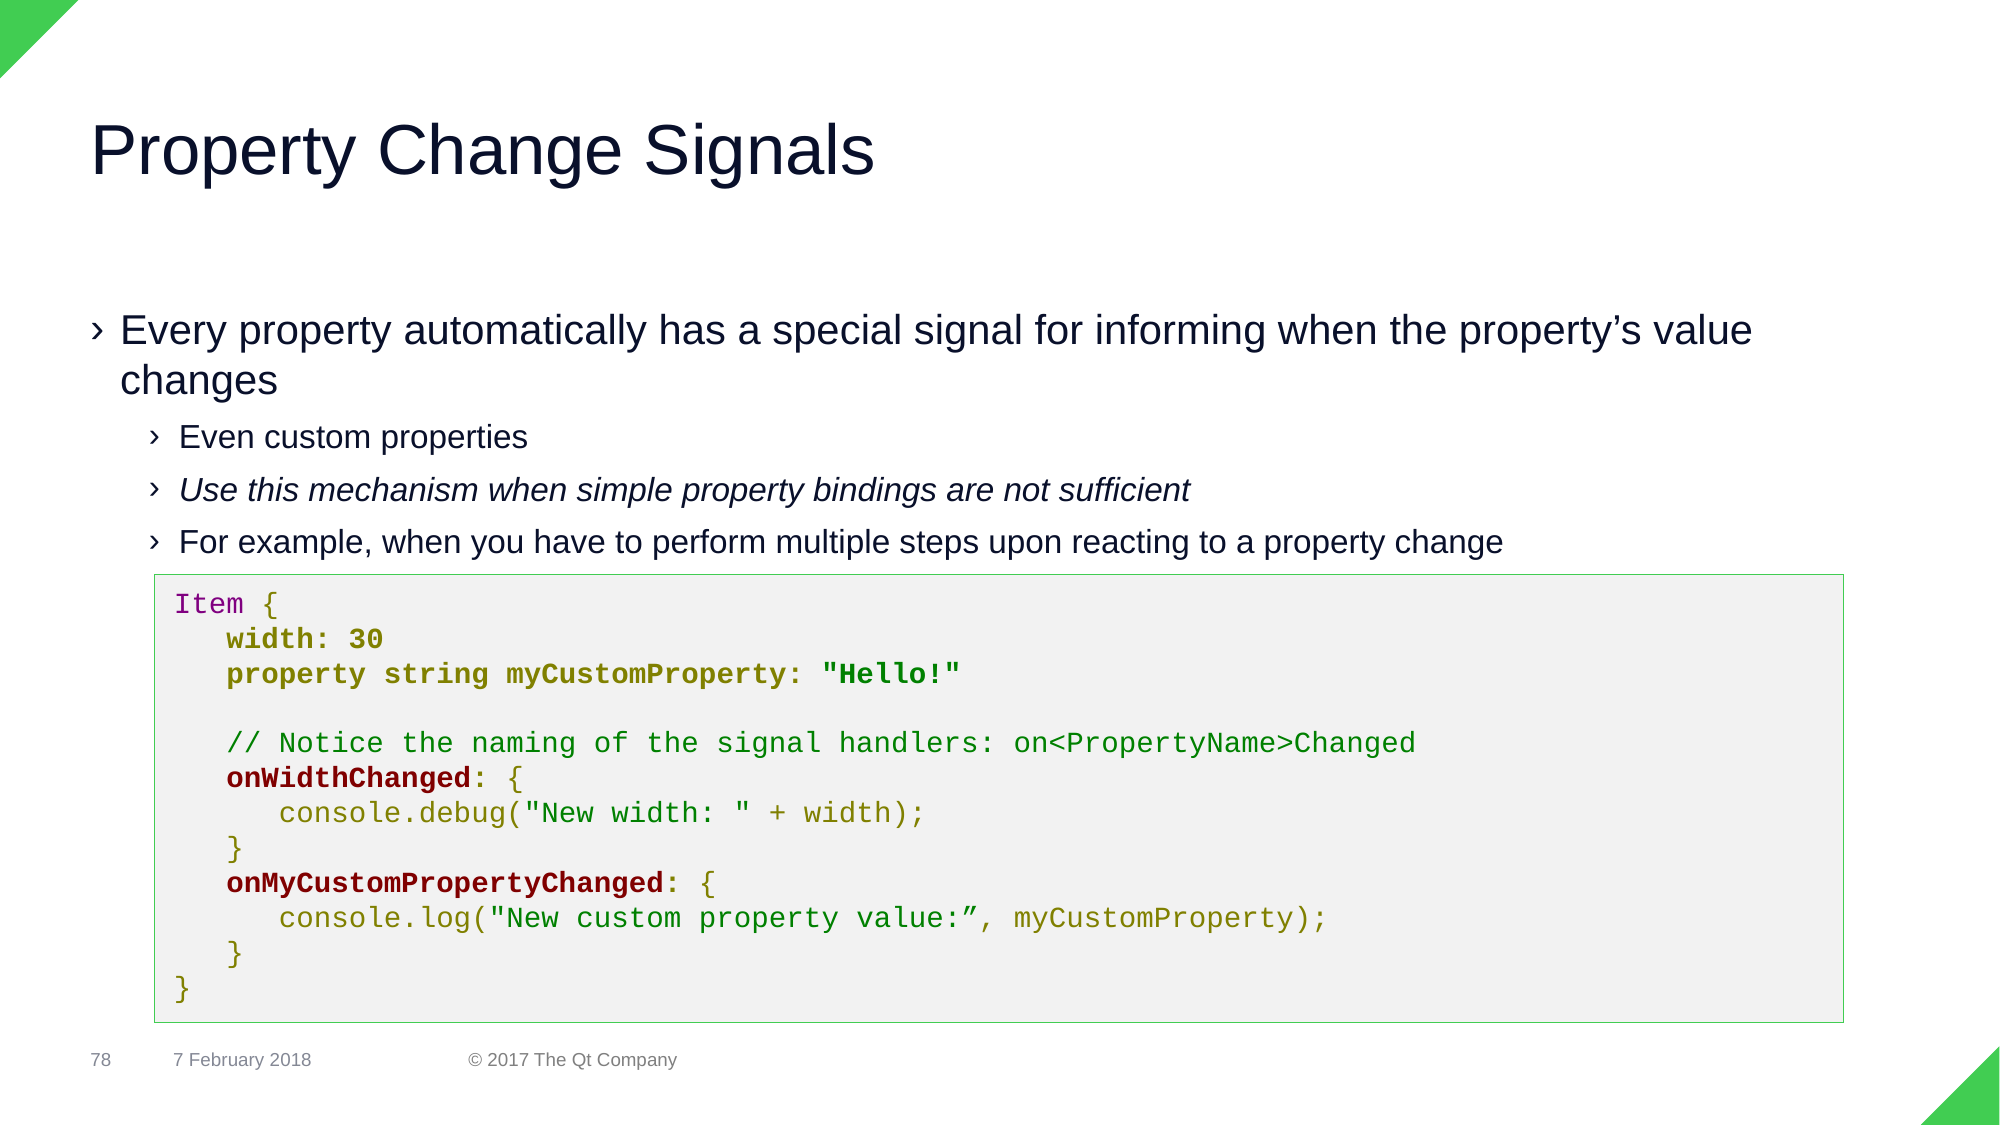

# Property Change Signals
Every property automatically has a special signal for informing when the property’s value changes
Even custom properties
Use this mechanism when simple property bindings are not sufficient
For example, when you have to perform multiple steps upon reacting to a property change

Item {
   width: 30
   property string myCustomProperty: "Hello!"

   // Notice the naming of the signal handlers: on<PropertyName>Changed
   onWidthChanged: {
      console.debug("New width: " + width);
   }
   onMyCustomPropertyChanged: {
      console.log("New custom property value:”, myCustomProperty);
   }
}
7 February 2018
78
© 2017 The Qt Company